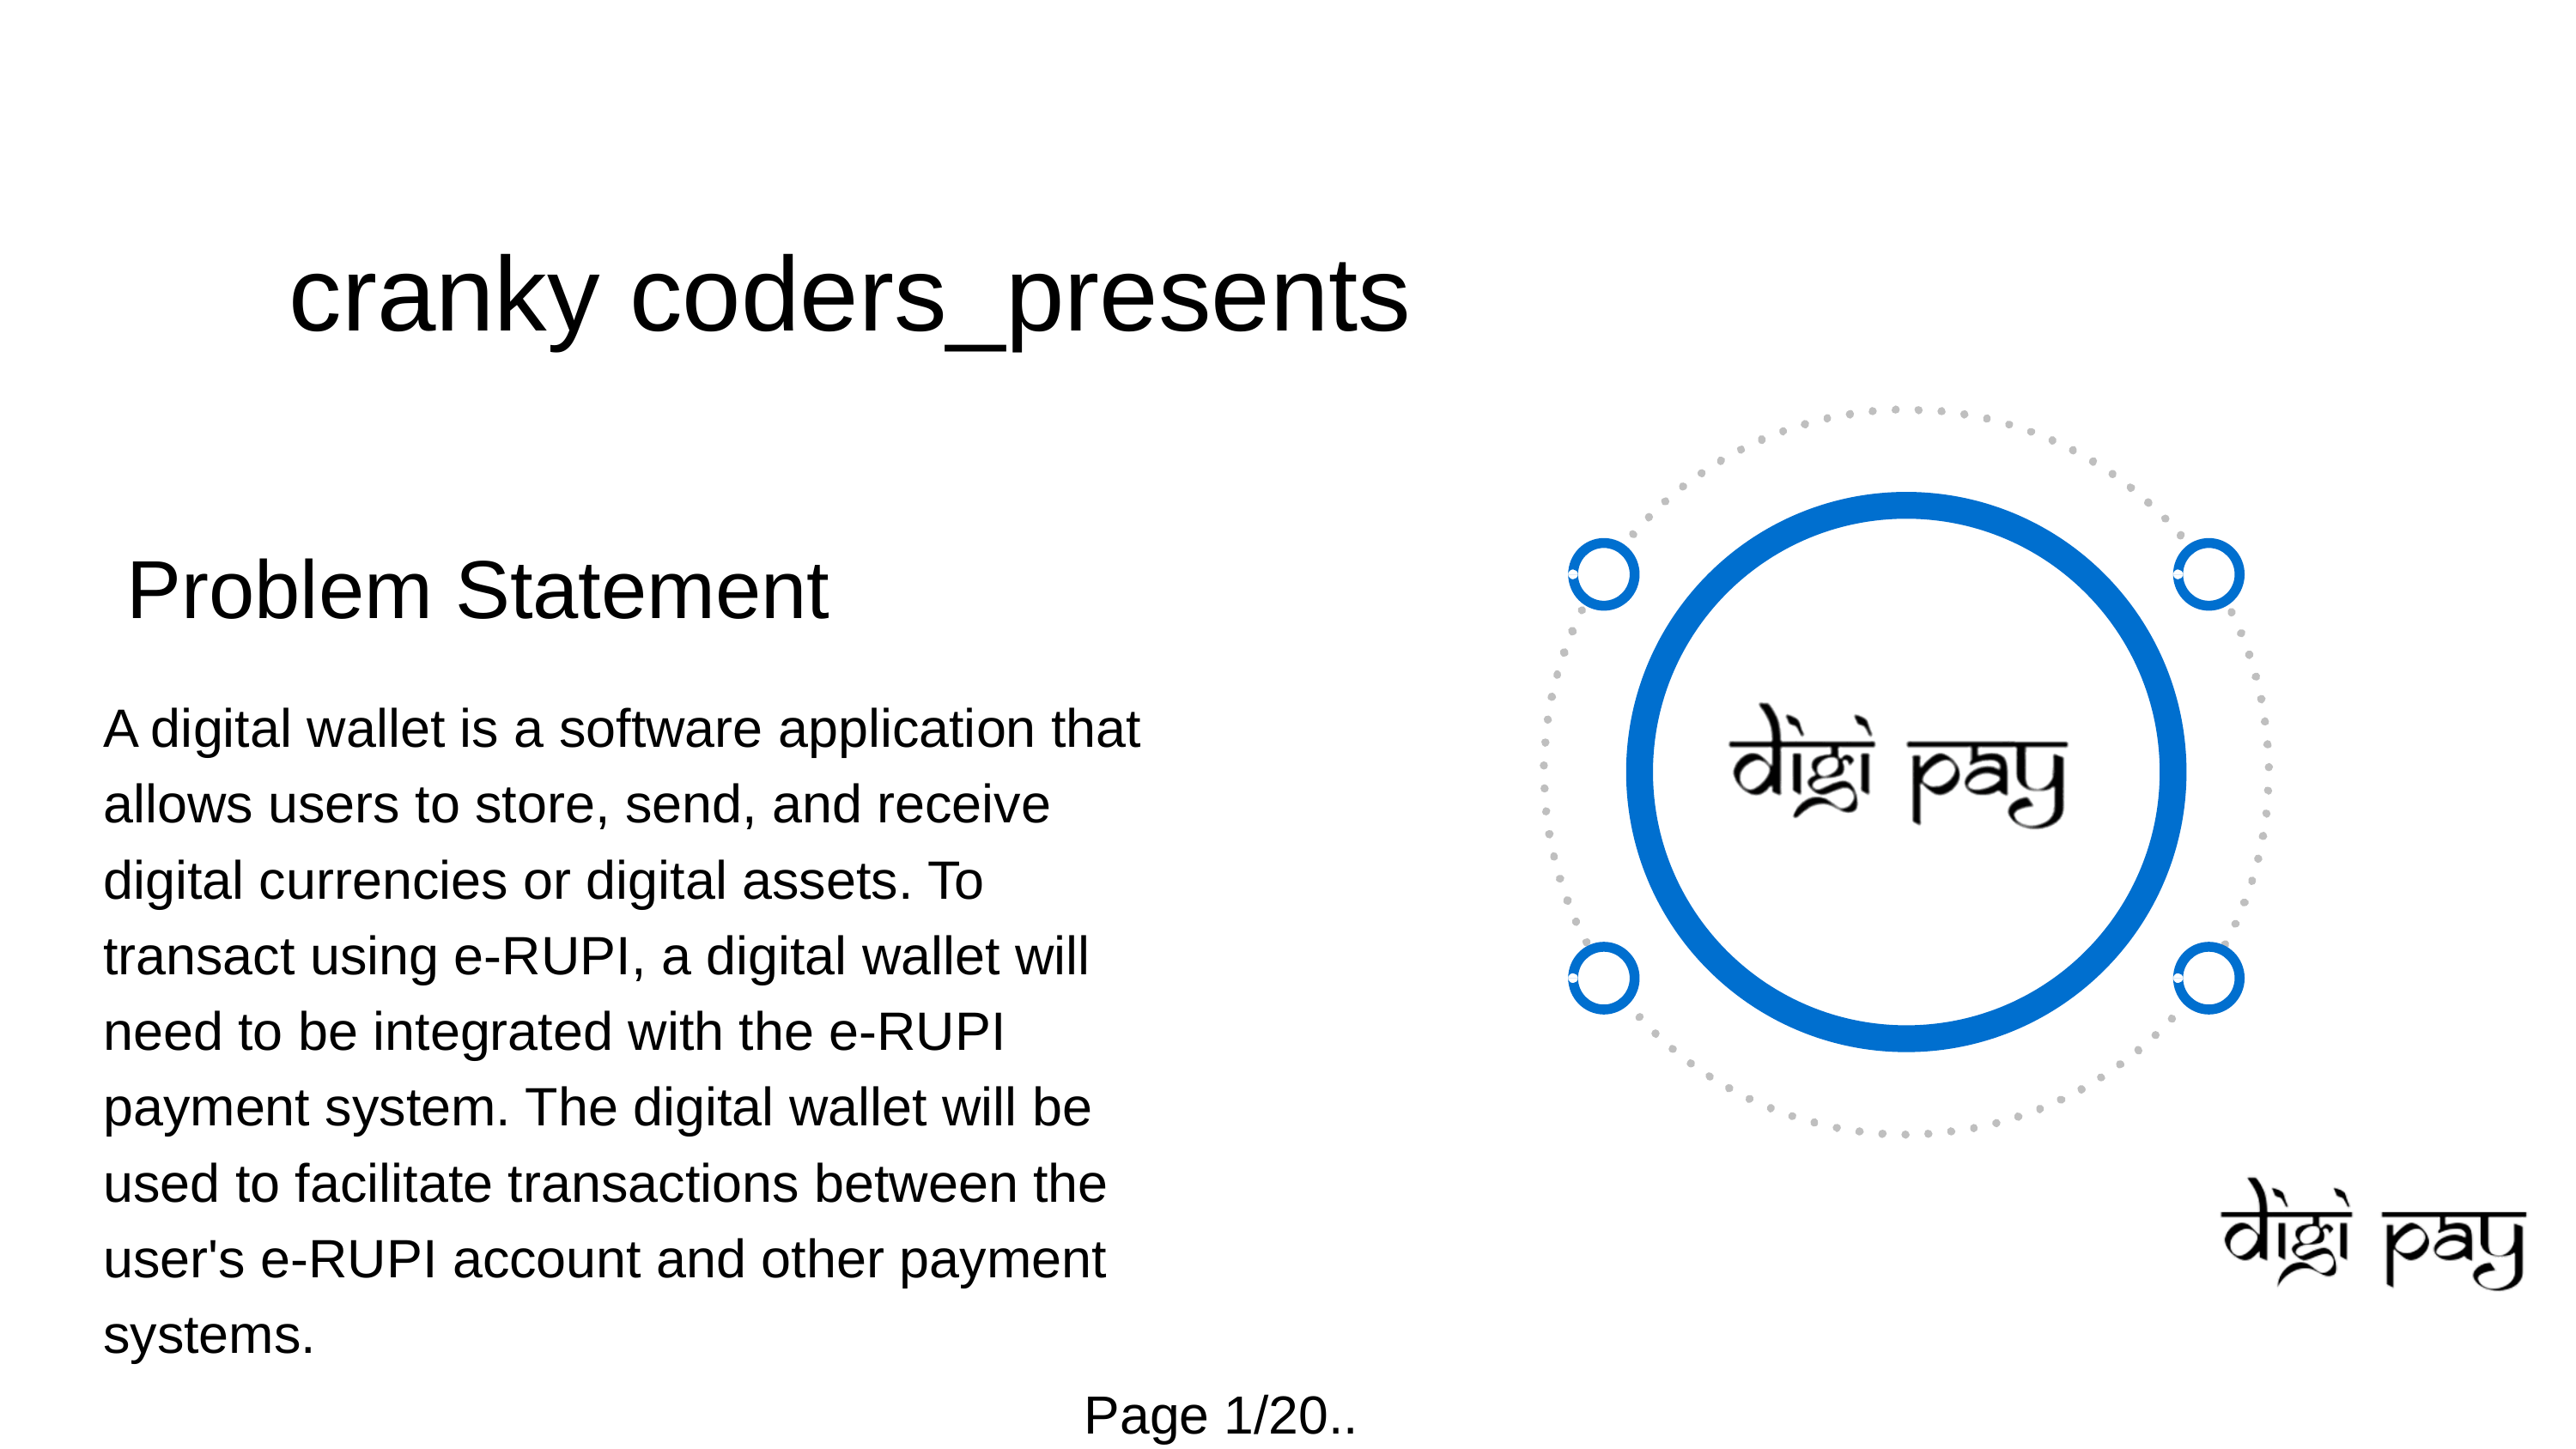

cranky coders_presents

Problem Statement
A digital wallet is a software application that allows users to store, send, and receive digital currencies or digital assets. To transact using e-RUPI, a digital wallet will need to be integrated with the e-RUPI payment system. The digital wallet will be used to facilitate transactions between the user's e-RUPI account and other payment systems.

Page 1/20..